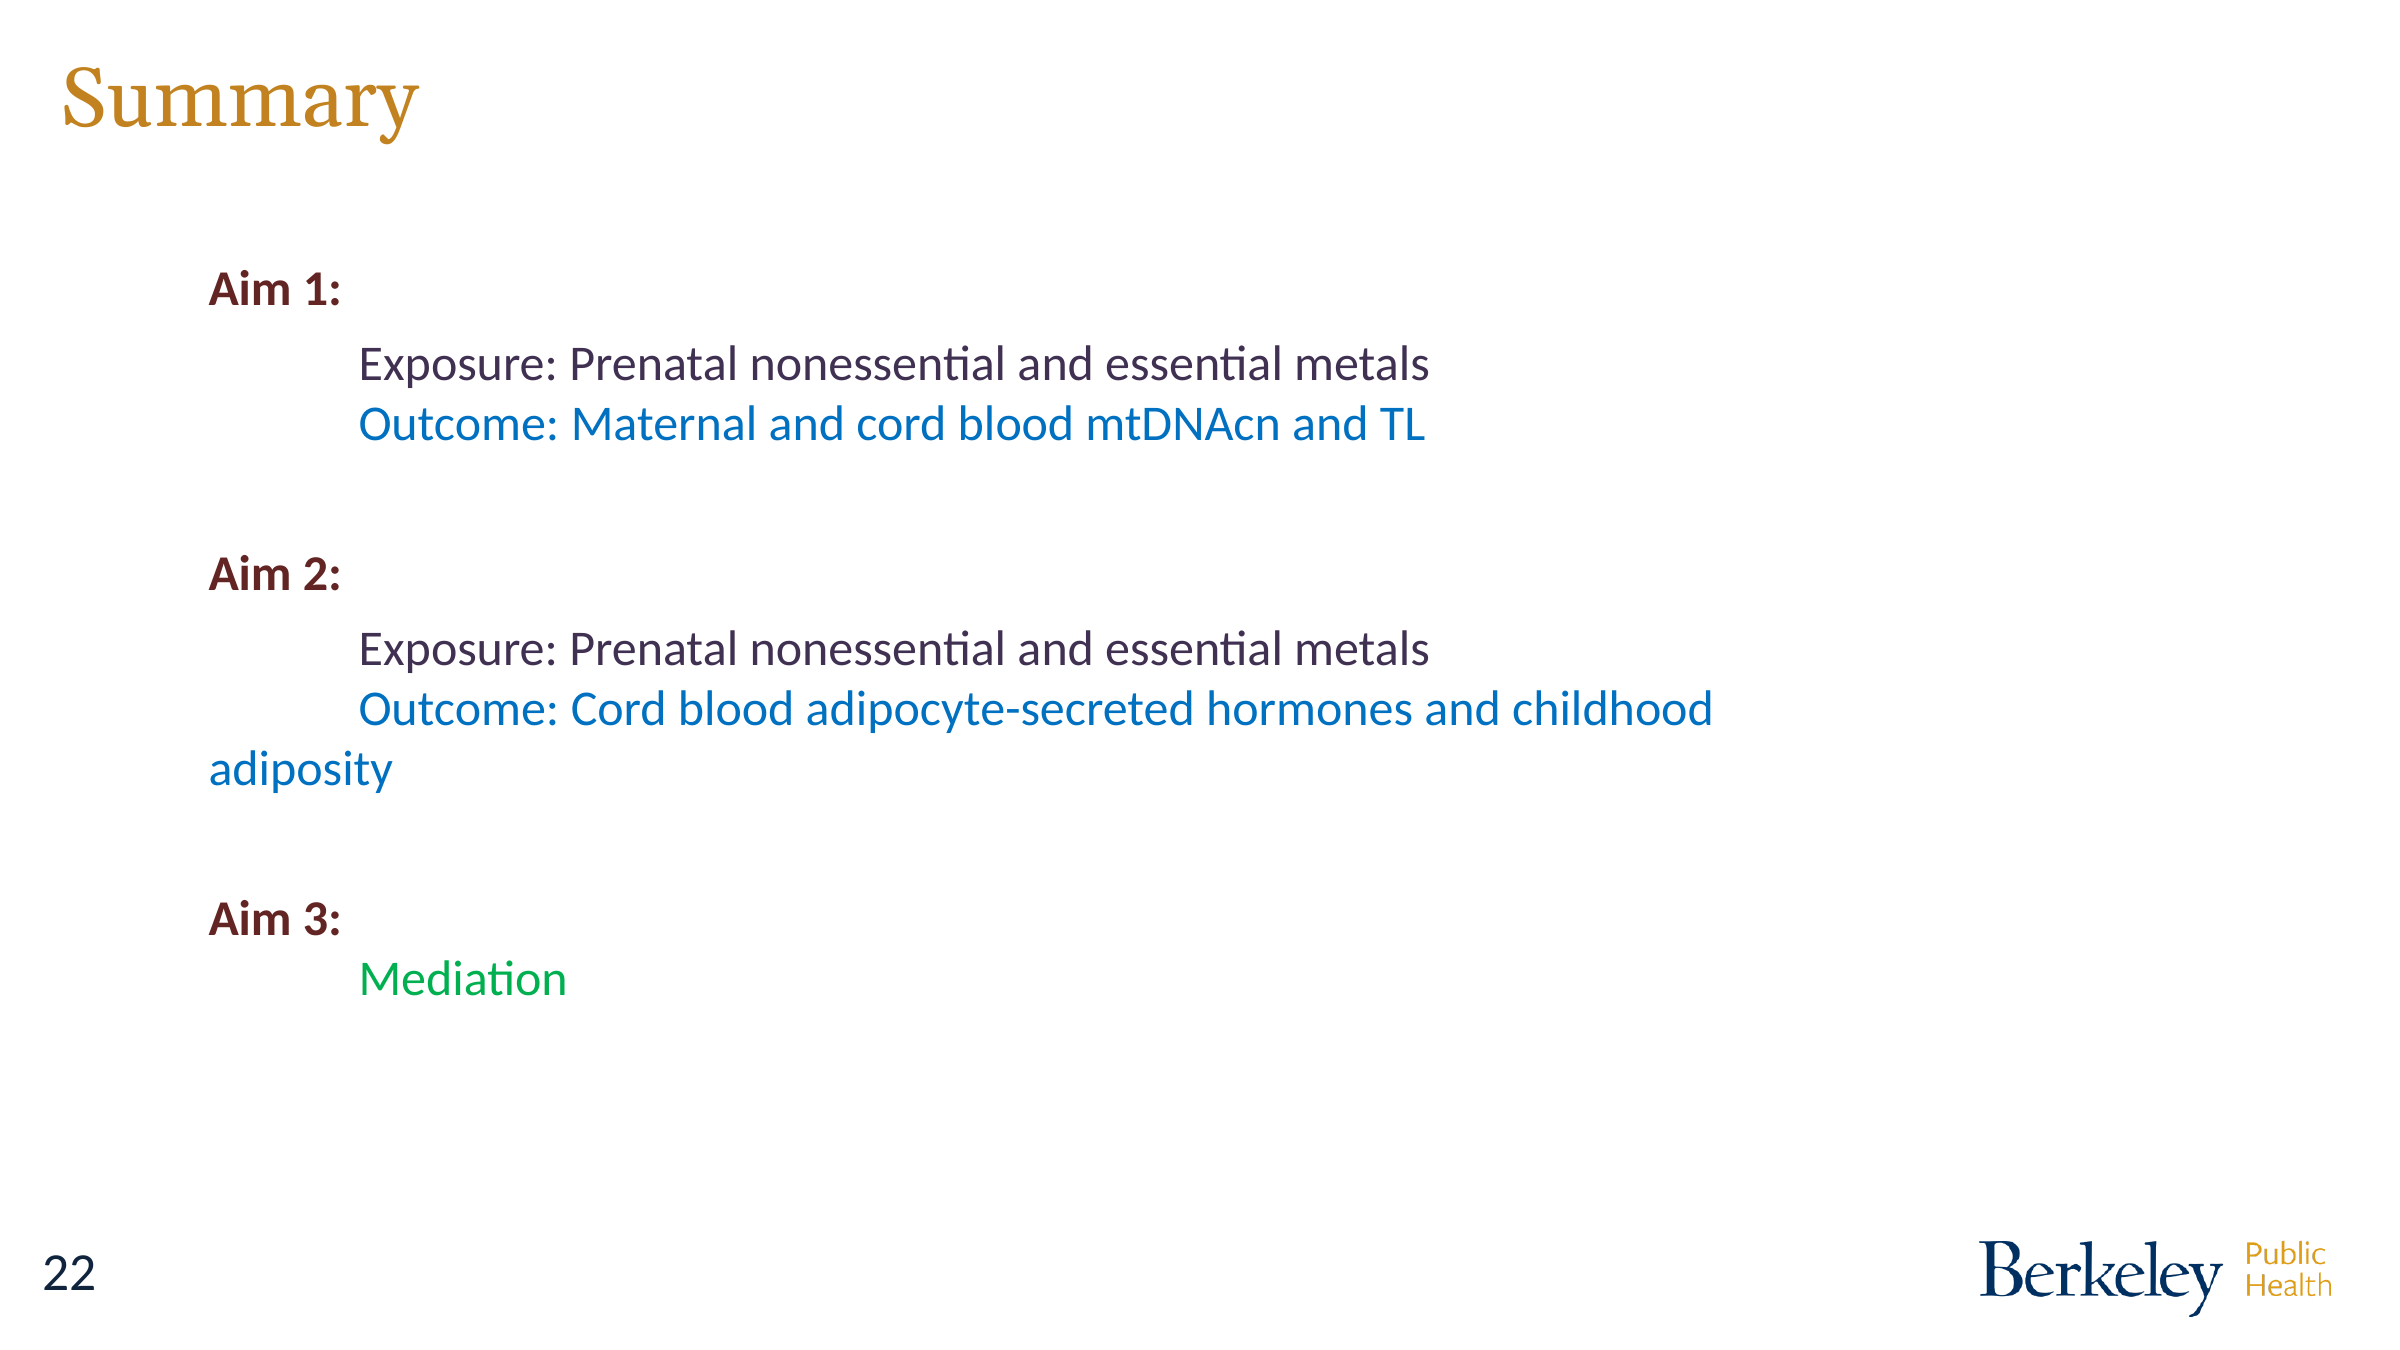

# Summary
Aim 1:

	Exposure: Prenatal nonessential and essential metals
	Outcome: Maternal and cord blood mtDNAcn and TL

Aim 2:

	Exposure: Prenatal nonessential and essential metals
	Outcome: Cord blood adipocyte-secreted hormones and childhood adiposity

Aim 3:
	Mediation

22